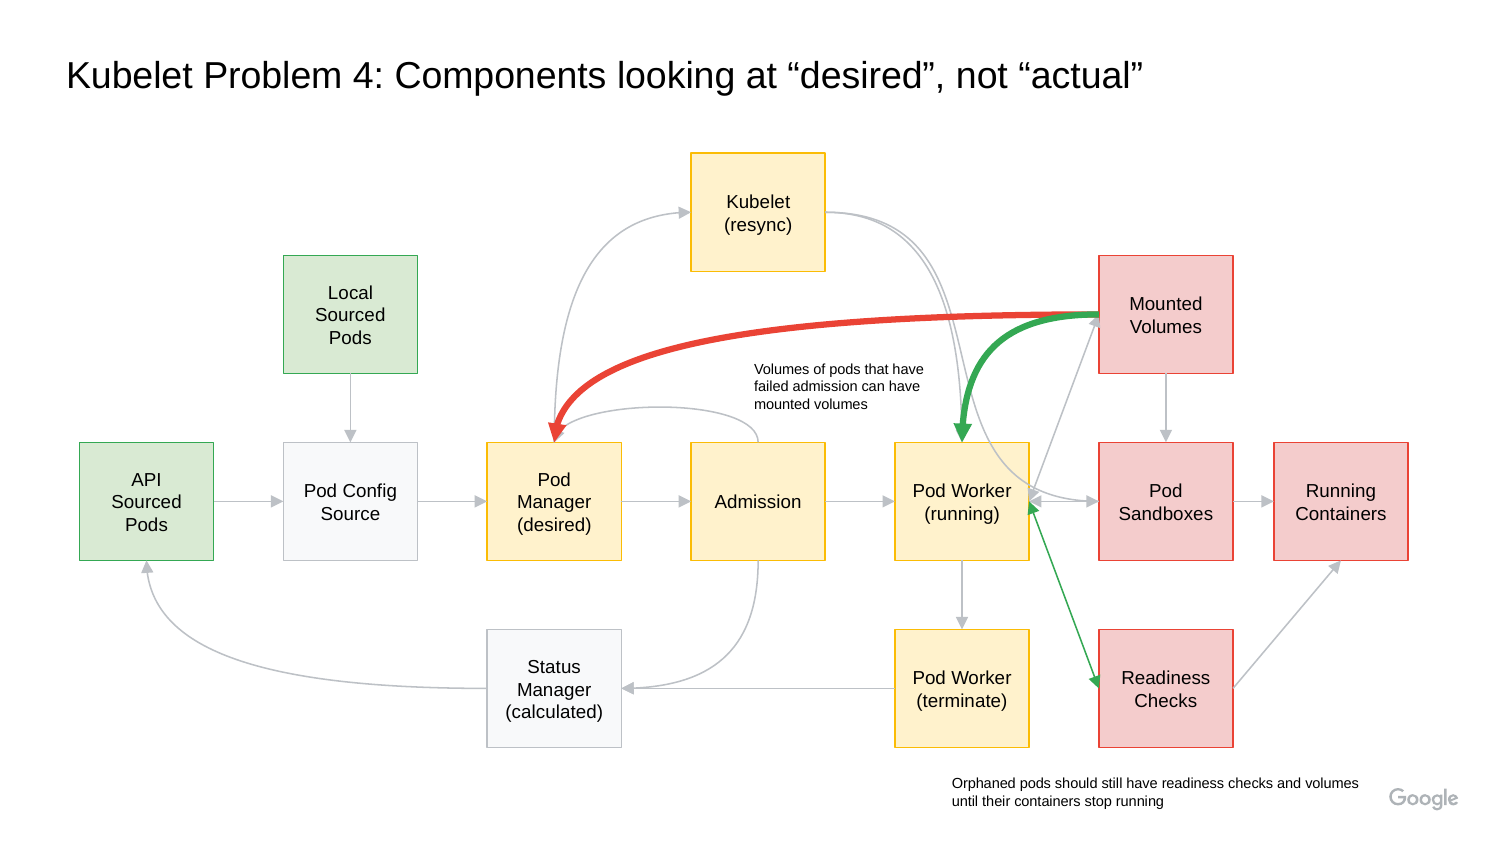

Kubelet Problem 4: Components looking at “desired”, not “actual”
Kubelet (resync)
Local Sourced Pods
Mounted Volumes
Volumes of pods that have failed admission can have mounted volumes
API Sourced Pods
Pod Config Source
Pod Manager (desired)
Admission
Pod Worker (running)
Pod Sandboxes
Running Containers
Status Manager (calculated)
Pod Worker
(terminate)
Readiness Checks
Orphaned pods should still have readiness checks and volumes until their containers stop running